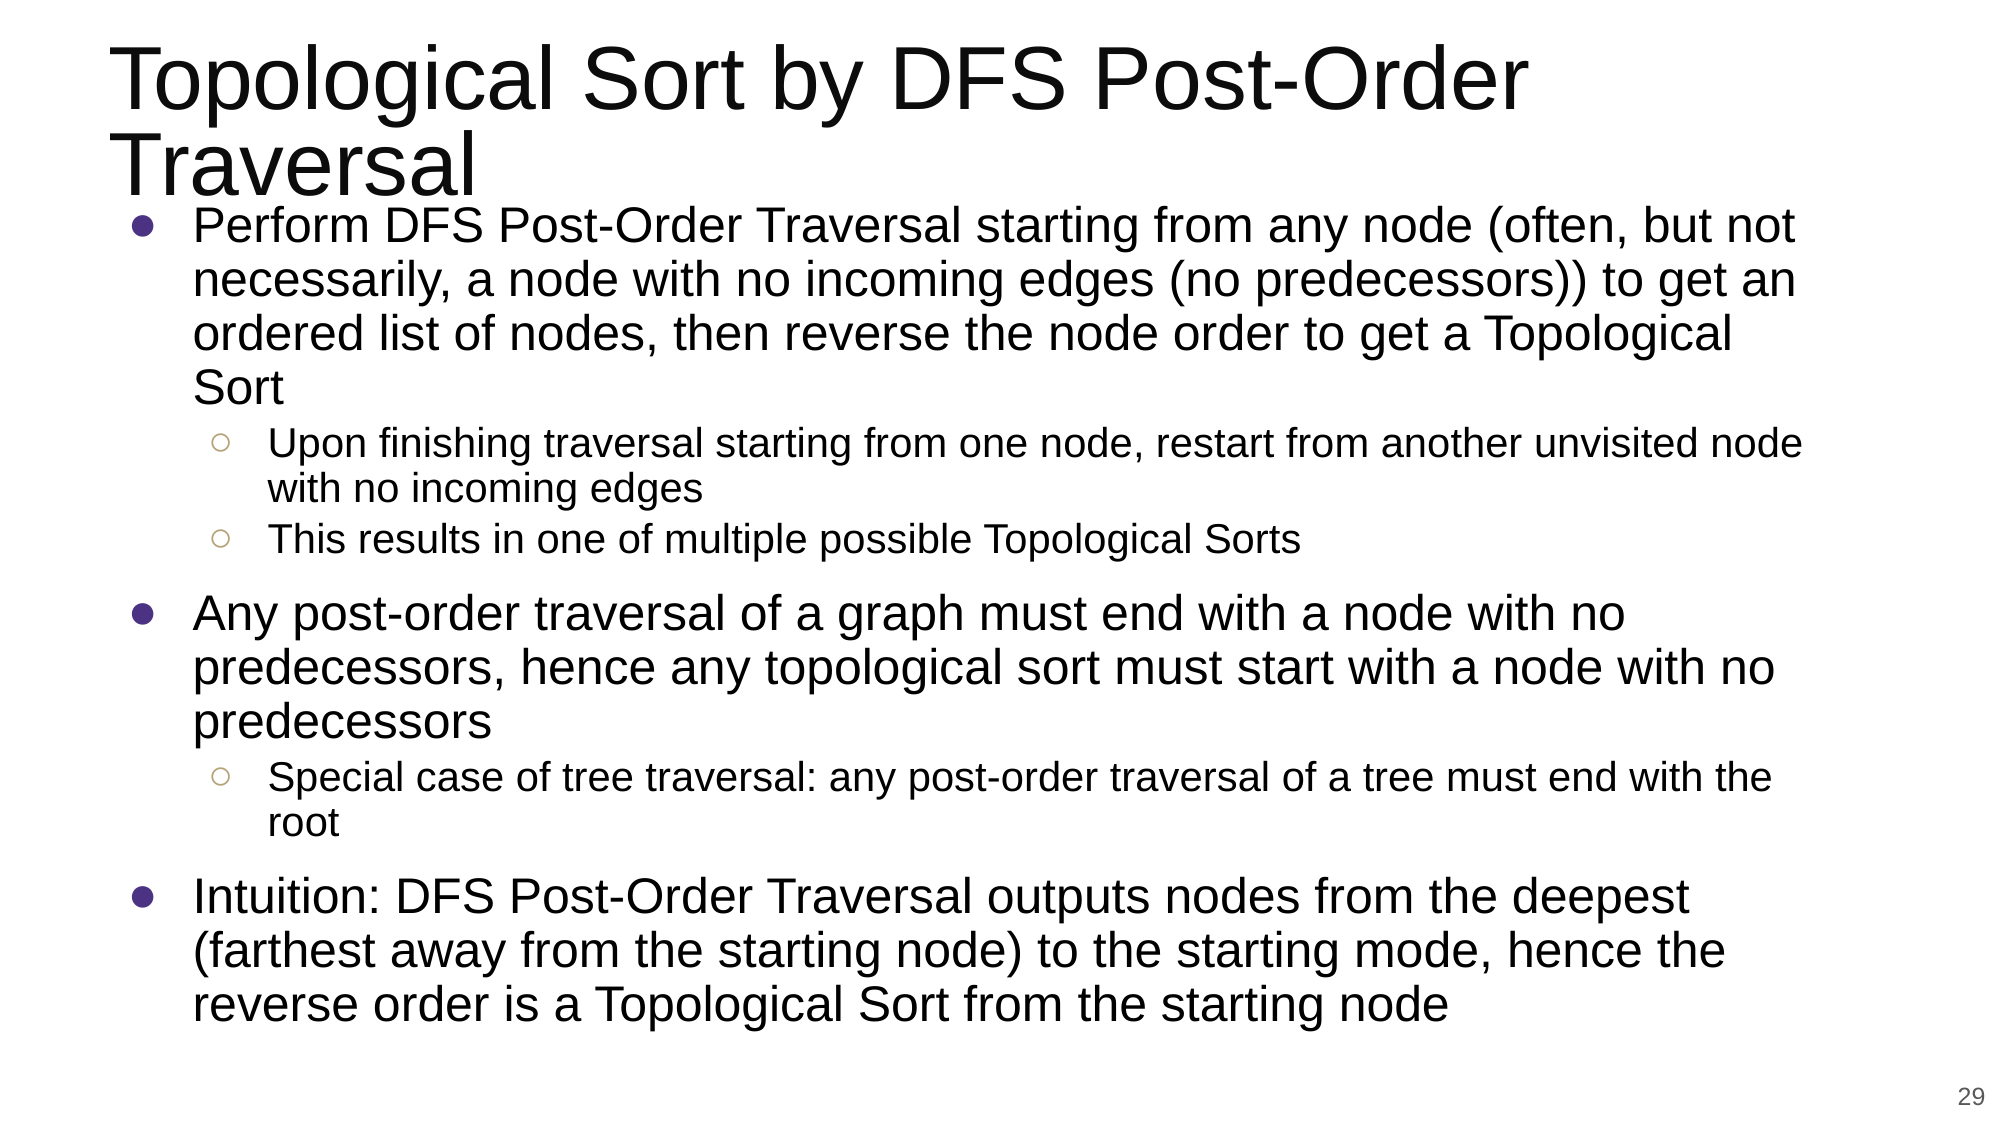

# Topological Sort by DFS Post-Order Traversal
Perform DFS Post-Order Traversal starting from any node (often, but not necessarily, a node with no incoming edges (no predecessors)) to get an ordered list of nodes, then reverse the node order to get a Topological Sort
Upon finishing traversal starting from one node, restart from another unvisited node with no incoming edges
This results in one of multiple possible Topological Sorts
Any post-order traversal of a graph must end with a node with no predecessors, hence any topological sort must start with a node with no predecessors
Special case of tree traversal: any post-order traversal of a tree must end with the root
Intuition: DFS Post-Order Traversal outputs nodes from the deepest (farthest away from the starting node) to the starting mode, hence the reverse order is a Topological Sort from the starting node